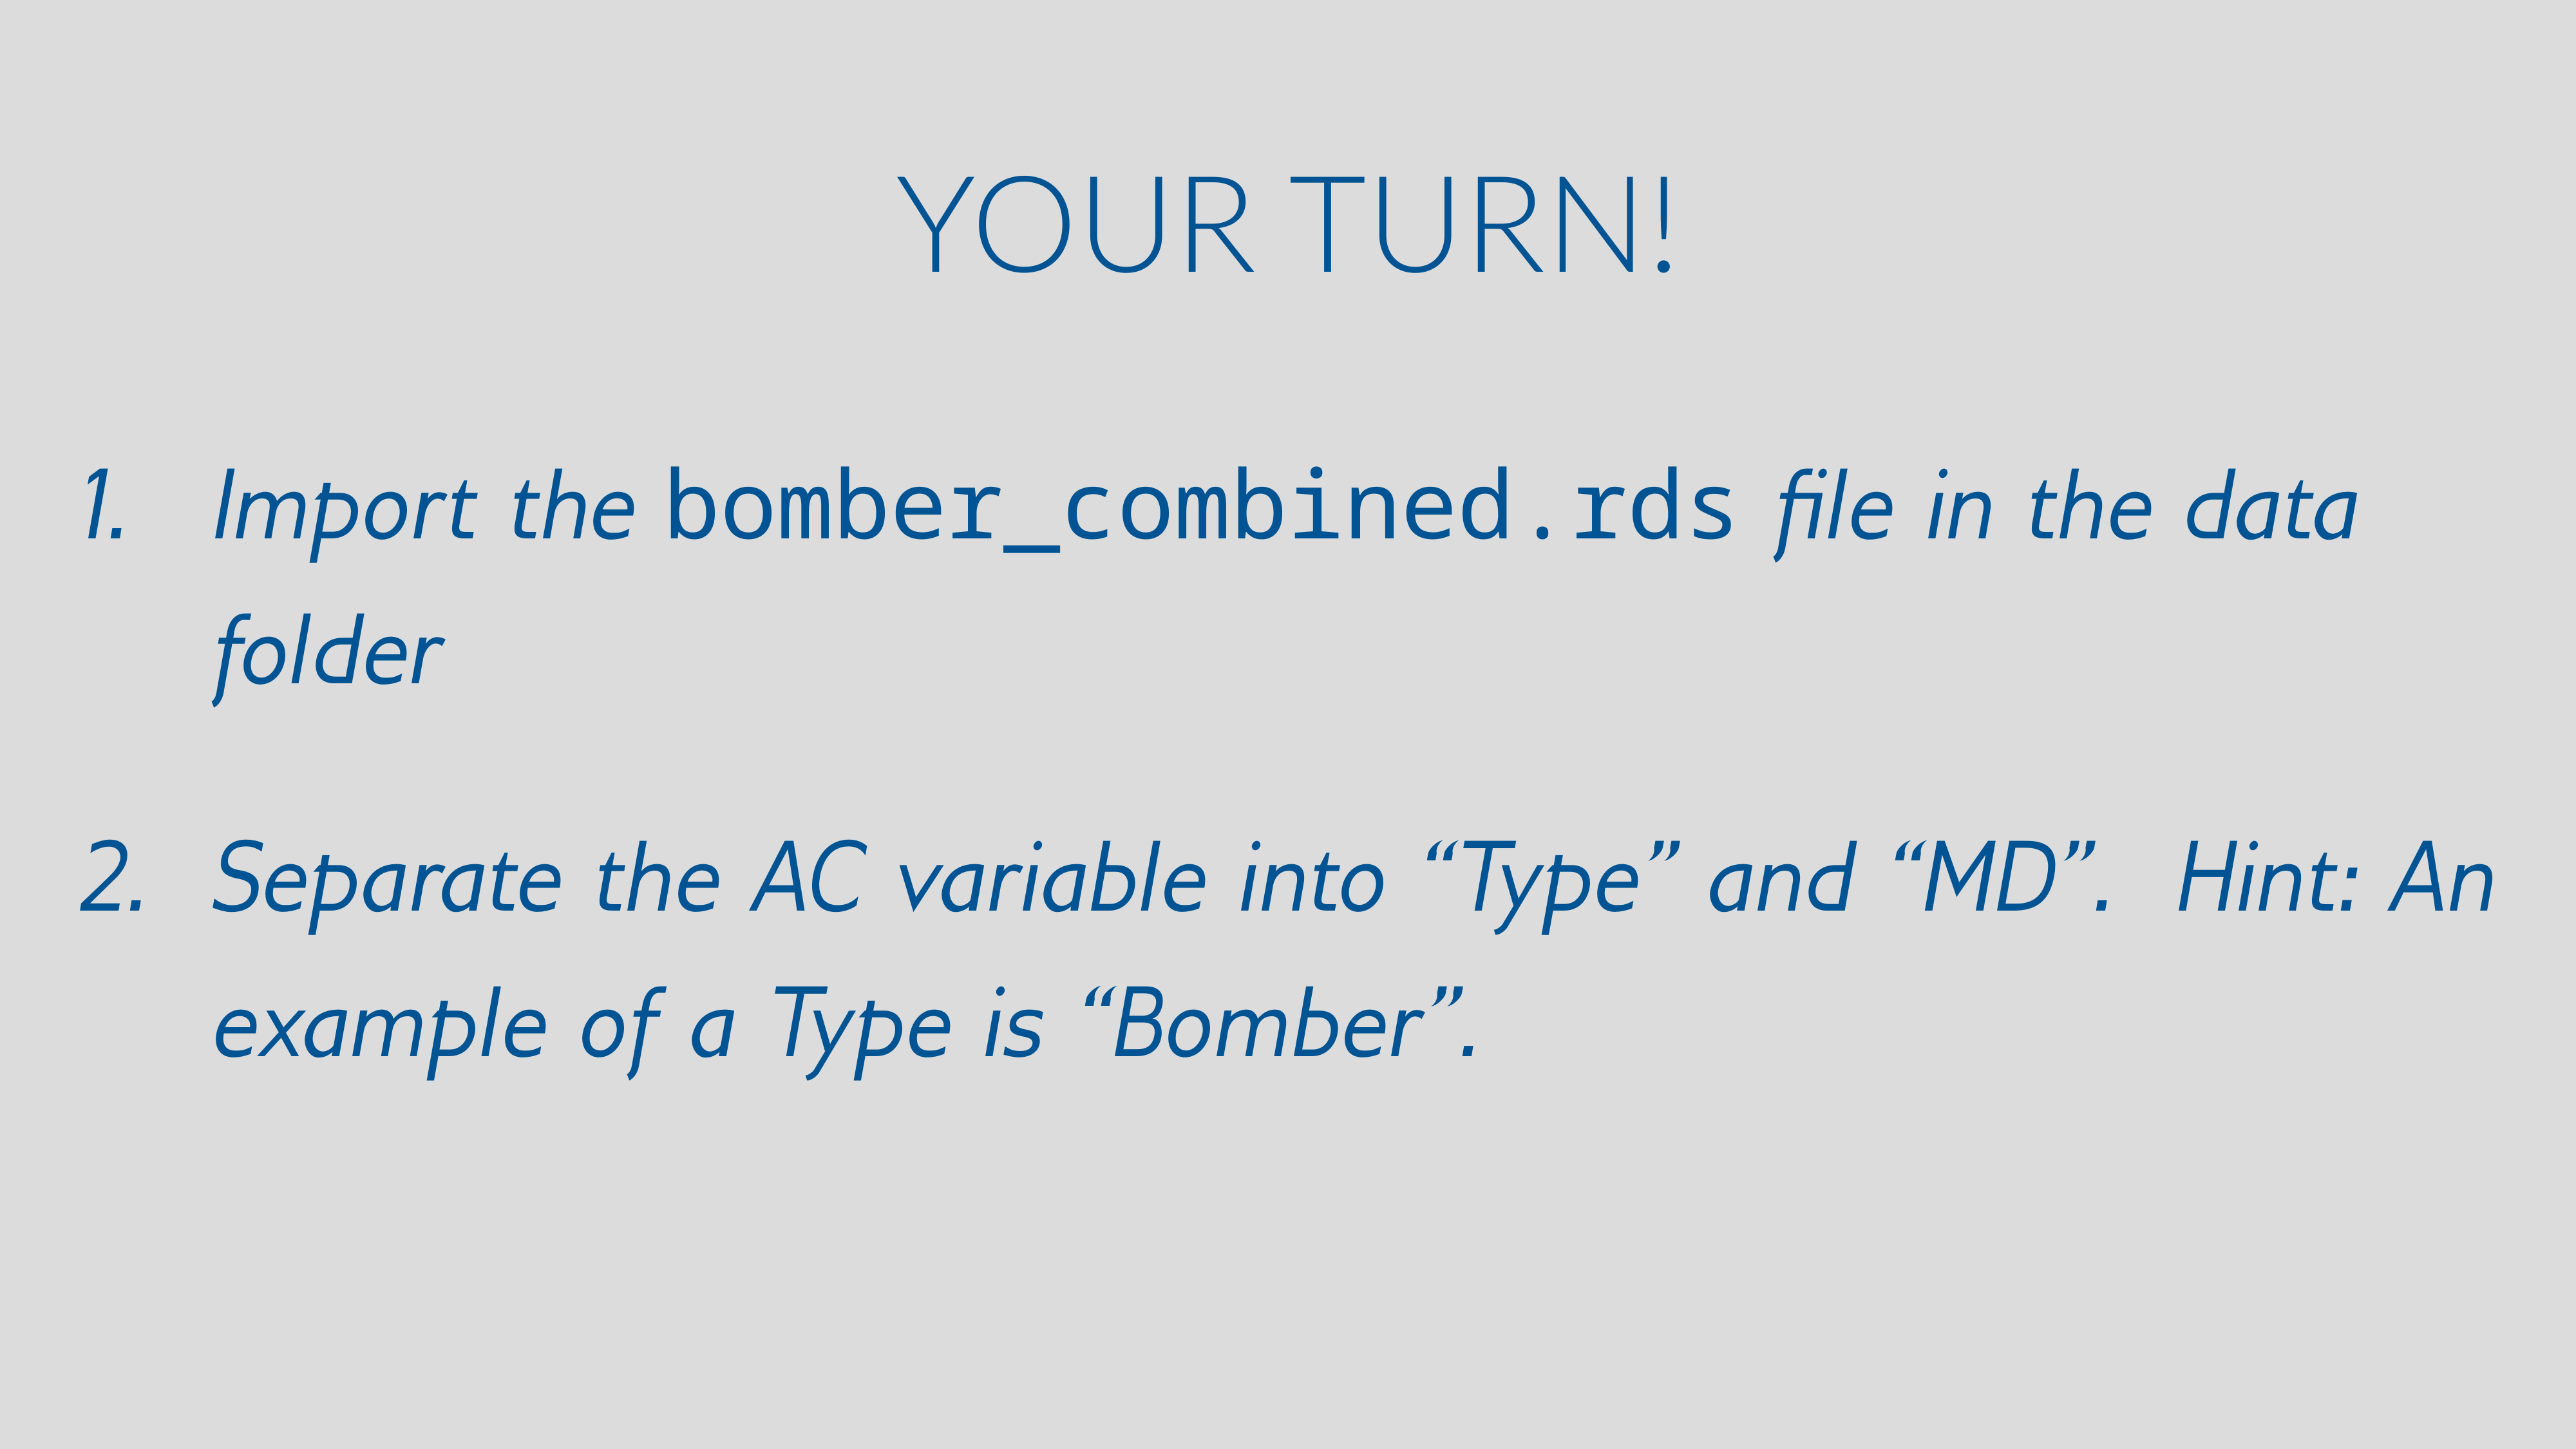

# Your turn!
Import the bomber_combined.rds file in the data folder
Separate the AC variable into “Type” and “MD”.  Hint: An example of a Type is “Bomber”.